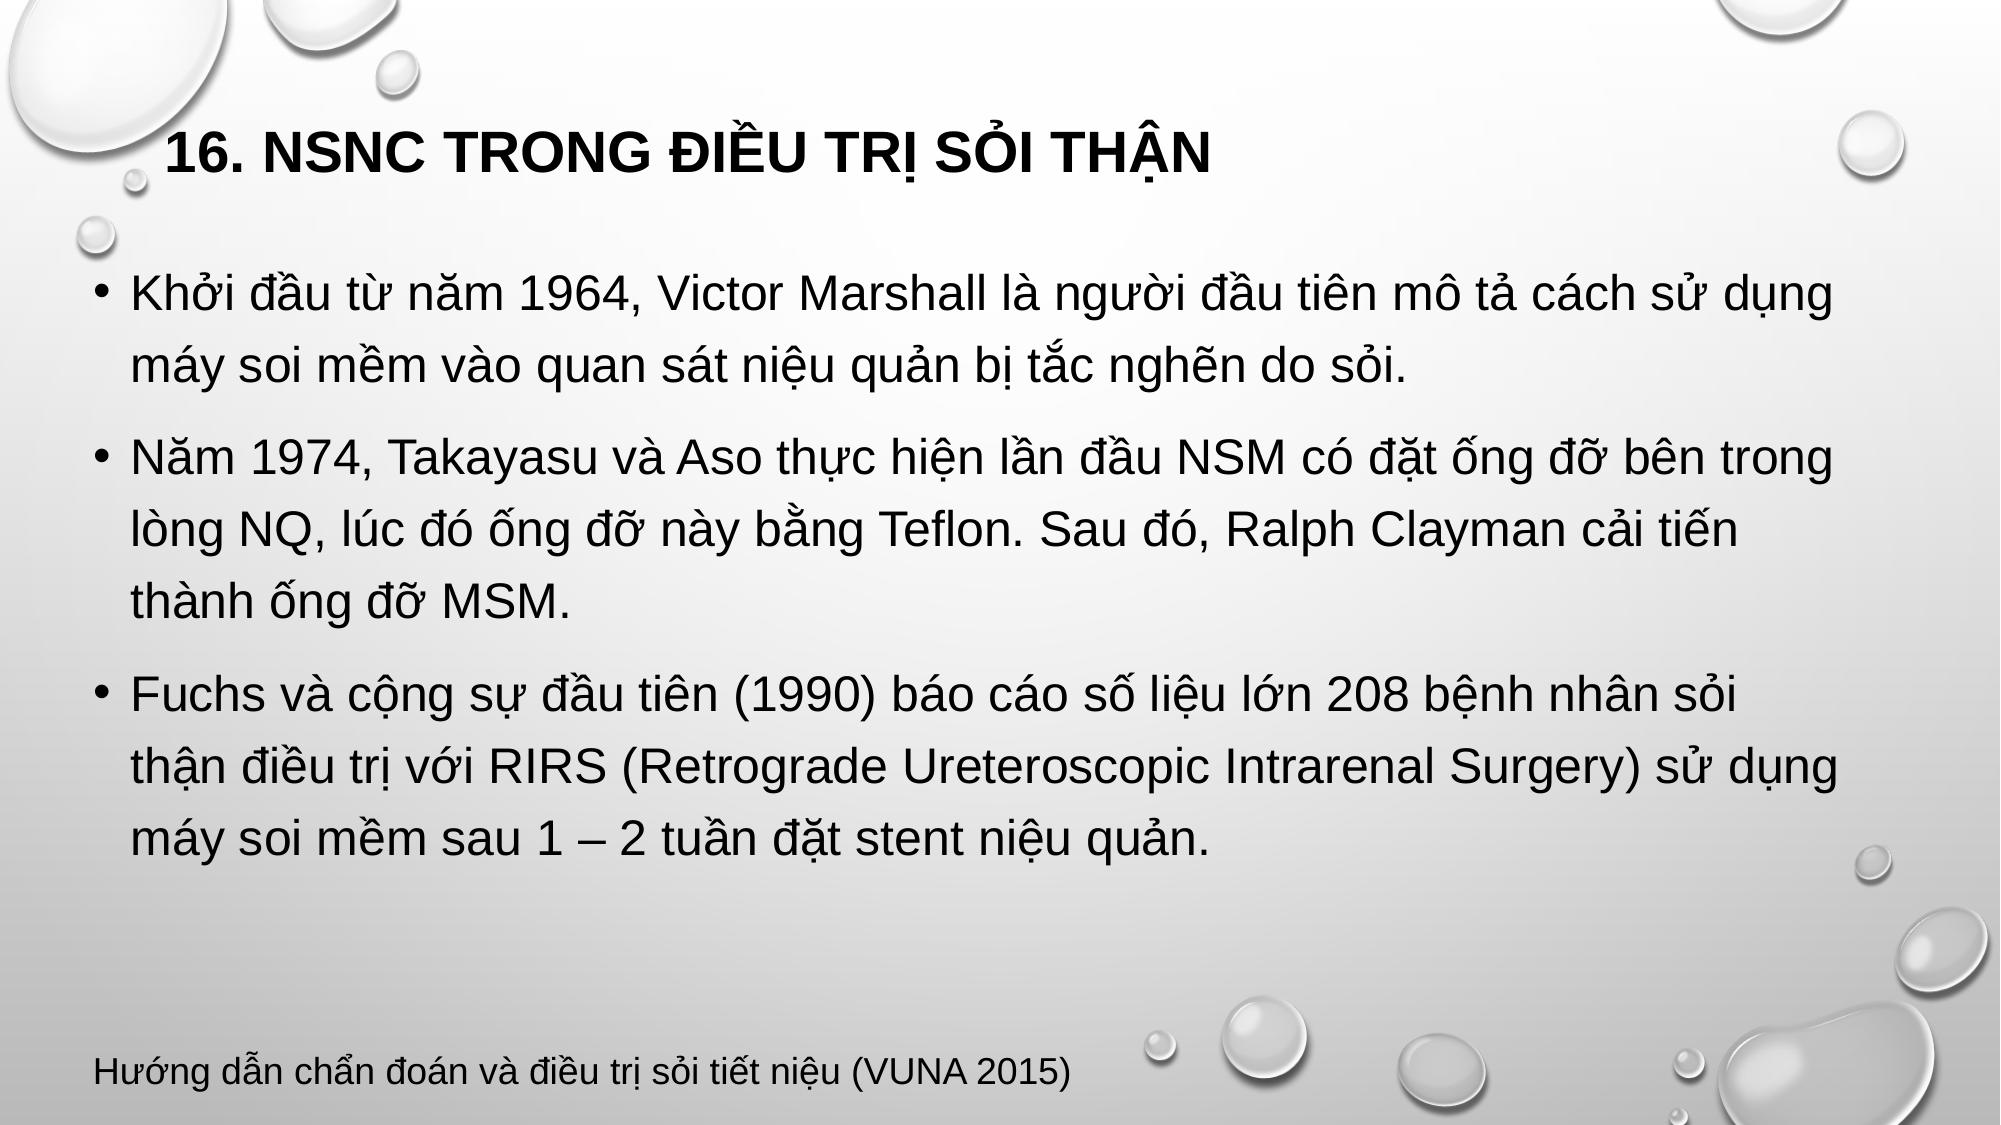

# 16. NSNC TRONG ĐIỀU TRỊ SỎI THẬN
Khởi đầu từ năm 1964, Victor Marshall là người đầu tiên mô tả cách sử dụng máy soi mềm vào quan sát niệu quản bị tắc nghẽn do sỏi.
Năm 1974, Takayasu và Aso thực hiện lần đầu NSM có đặt ống đỡ bên trong lòng NQ, lúc đó ống đỡ này bằng Teflon. Sau đó, Ralph Clayman cải tiến thành ống đỡ MSM.
Fuchs và cộng sự đầu tiên (1990) báo cáo số liệu lớn 208 bệnh nhân sỏi thận điều trị với RIRS (Retrograde Ureteroscopic Intrarenal Surgery) sử dụng máy soi mềm sau 1 – 2 tuần đặt stent niệu quản.

Hướng dẫn chẩn đoán và điều trị sỏi tiết niệu (VUNA 2015)